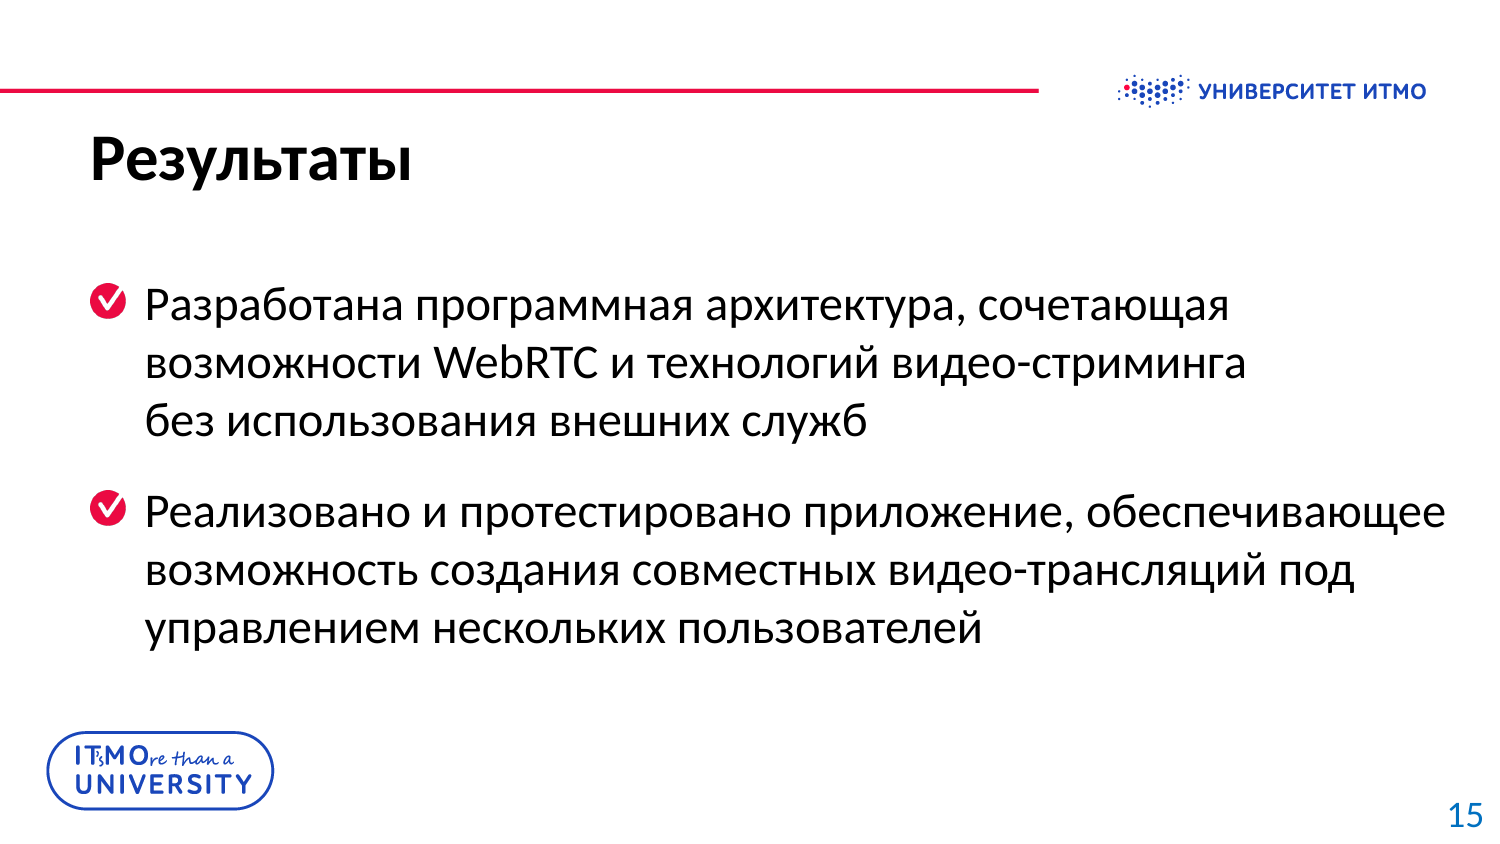

International Students and Scholars Rock
# Результаты
Разработана программная архитектура, сочетающая возможности WebRTC и технологий видео-стриминга
без использования внешних служб

Реализовано и протестировано приложение, обеспечивающее возможность создания совместных видео-трансляций под управлением нескольких пользователей
15